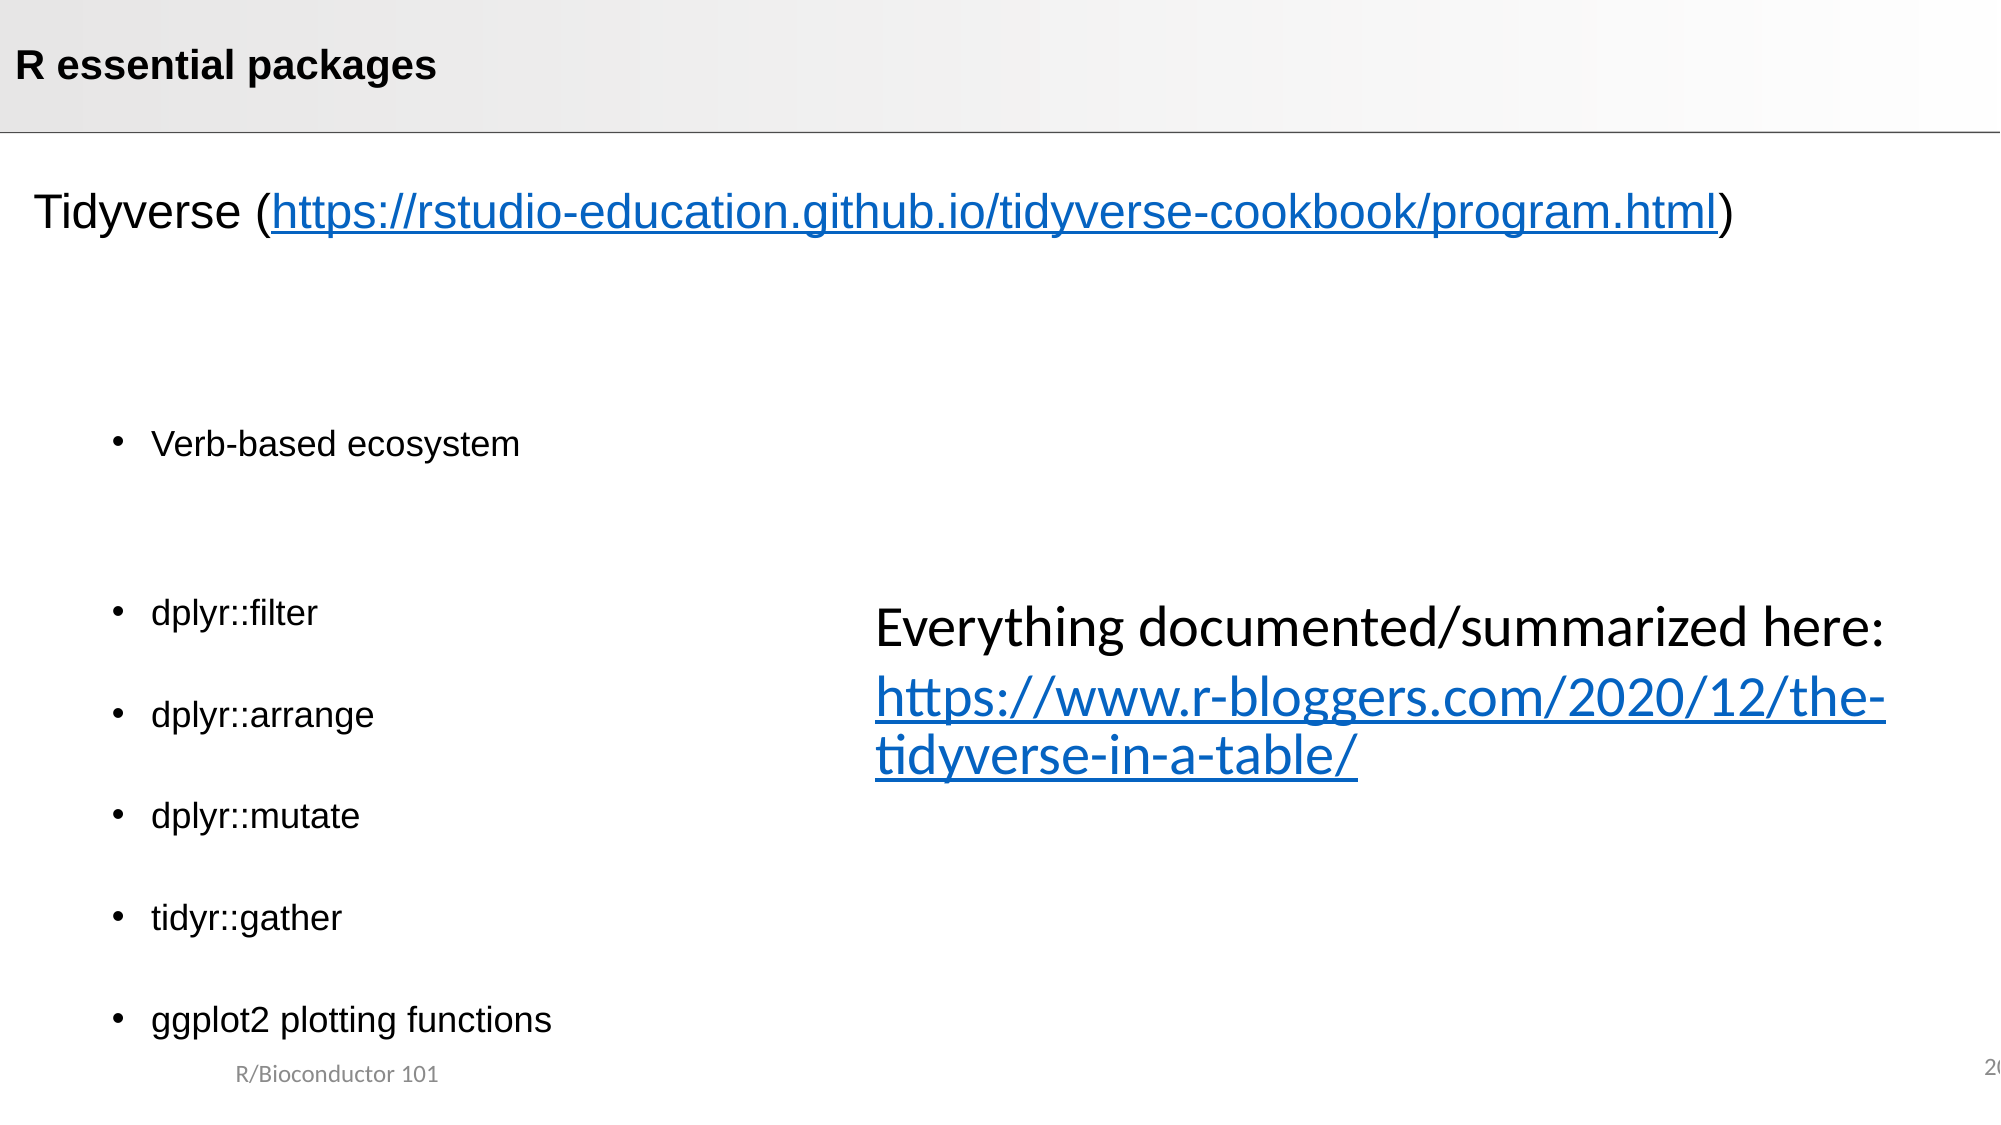

# R essential packages
Tidyverse (https://rstudio-education.github.io/tidyverse-cookbook/program.html)

Verb-based ecosystem

dplyr::filter
dplyr::arrange
dplyr::mutate
tidyr::gather
ggplot2 plotting functions

Everything documented/summarized here:
https://www.r-bloggers.com/2020/12/the-tidyverse-in-a-table/
20
R/Bioconductor 101